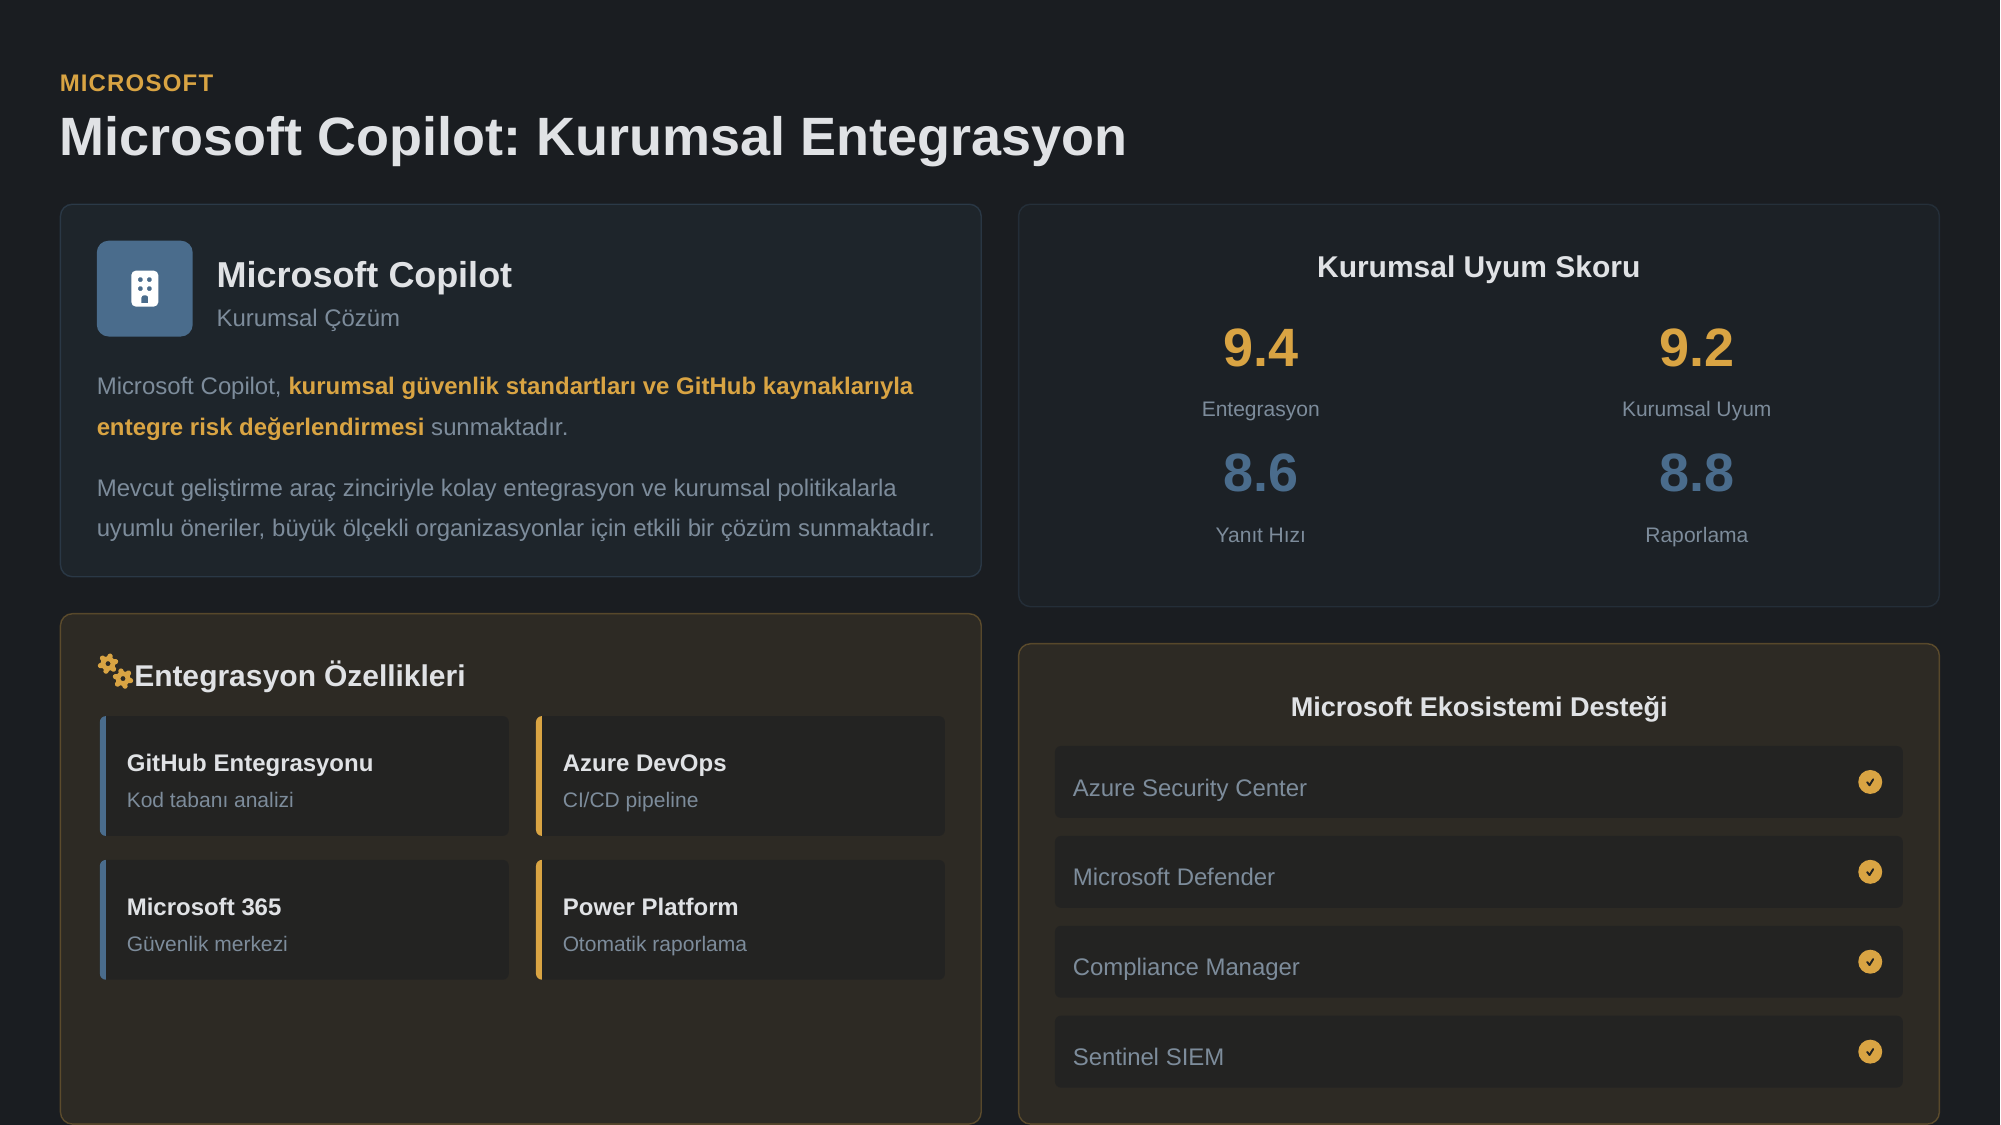

MICROSOFT
Microsoft Copilot: Kurumsal Entegrasyon

Kurumsal Uyum Skoru
Microsoft Copilot

Kurumsal Çözüm
9.4
9.2
Microsoft Copilot, kurumsal güvenlik standartları ve GitHub kaynaklarıyla entegre risk değerlendirmesi sunmaktadır.
Entegrasyon
Kurumsal Uyum
8.6
8.8
Mevcut geliştirme araç zinciriyle kolay entegrasyon ve kurumsal politikalarla uyumlu öneriler, büyük ölçekli organizasyonlar için etkili bir çözüm sunmaktadır.
Yanıt Hızı
Raporlama

Entegrasyon Özellikleri

Microsoft Ekosistemi Desteği

GitHub Entegrasyonu
Azure DevOps

Azure Security Center

Kod tabanı analizi
CI/CD pipeline

Microsoft Defender

Microsoft 365
Power Platform
Güvenlik merkezi
Otomatik raporlama

Compliance Manager

Sentinel SIEM